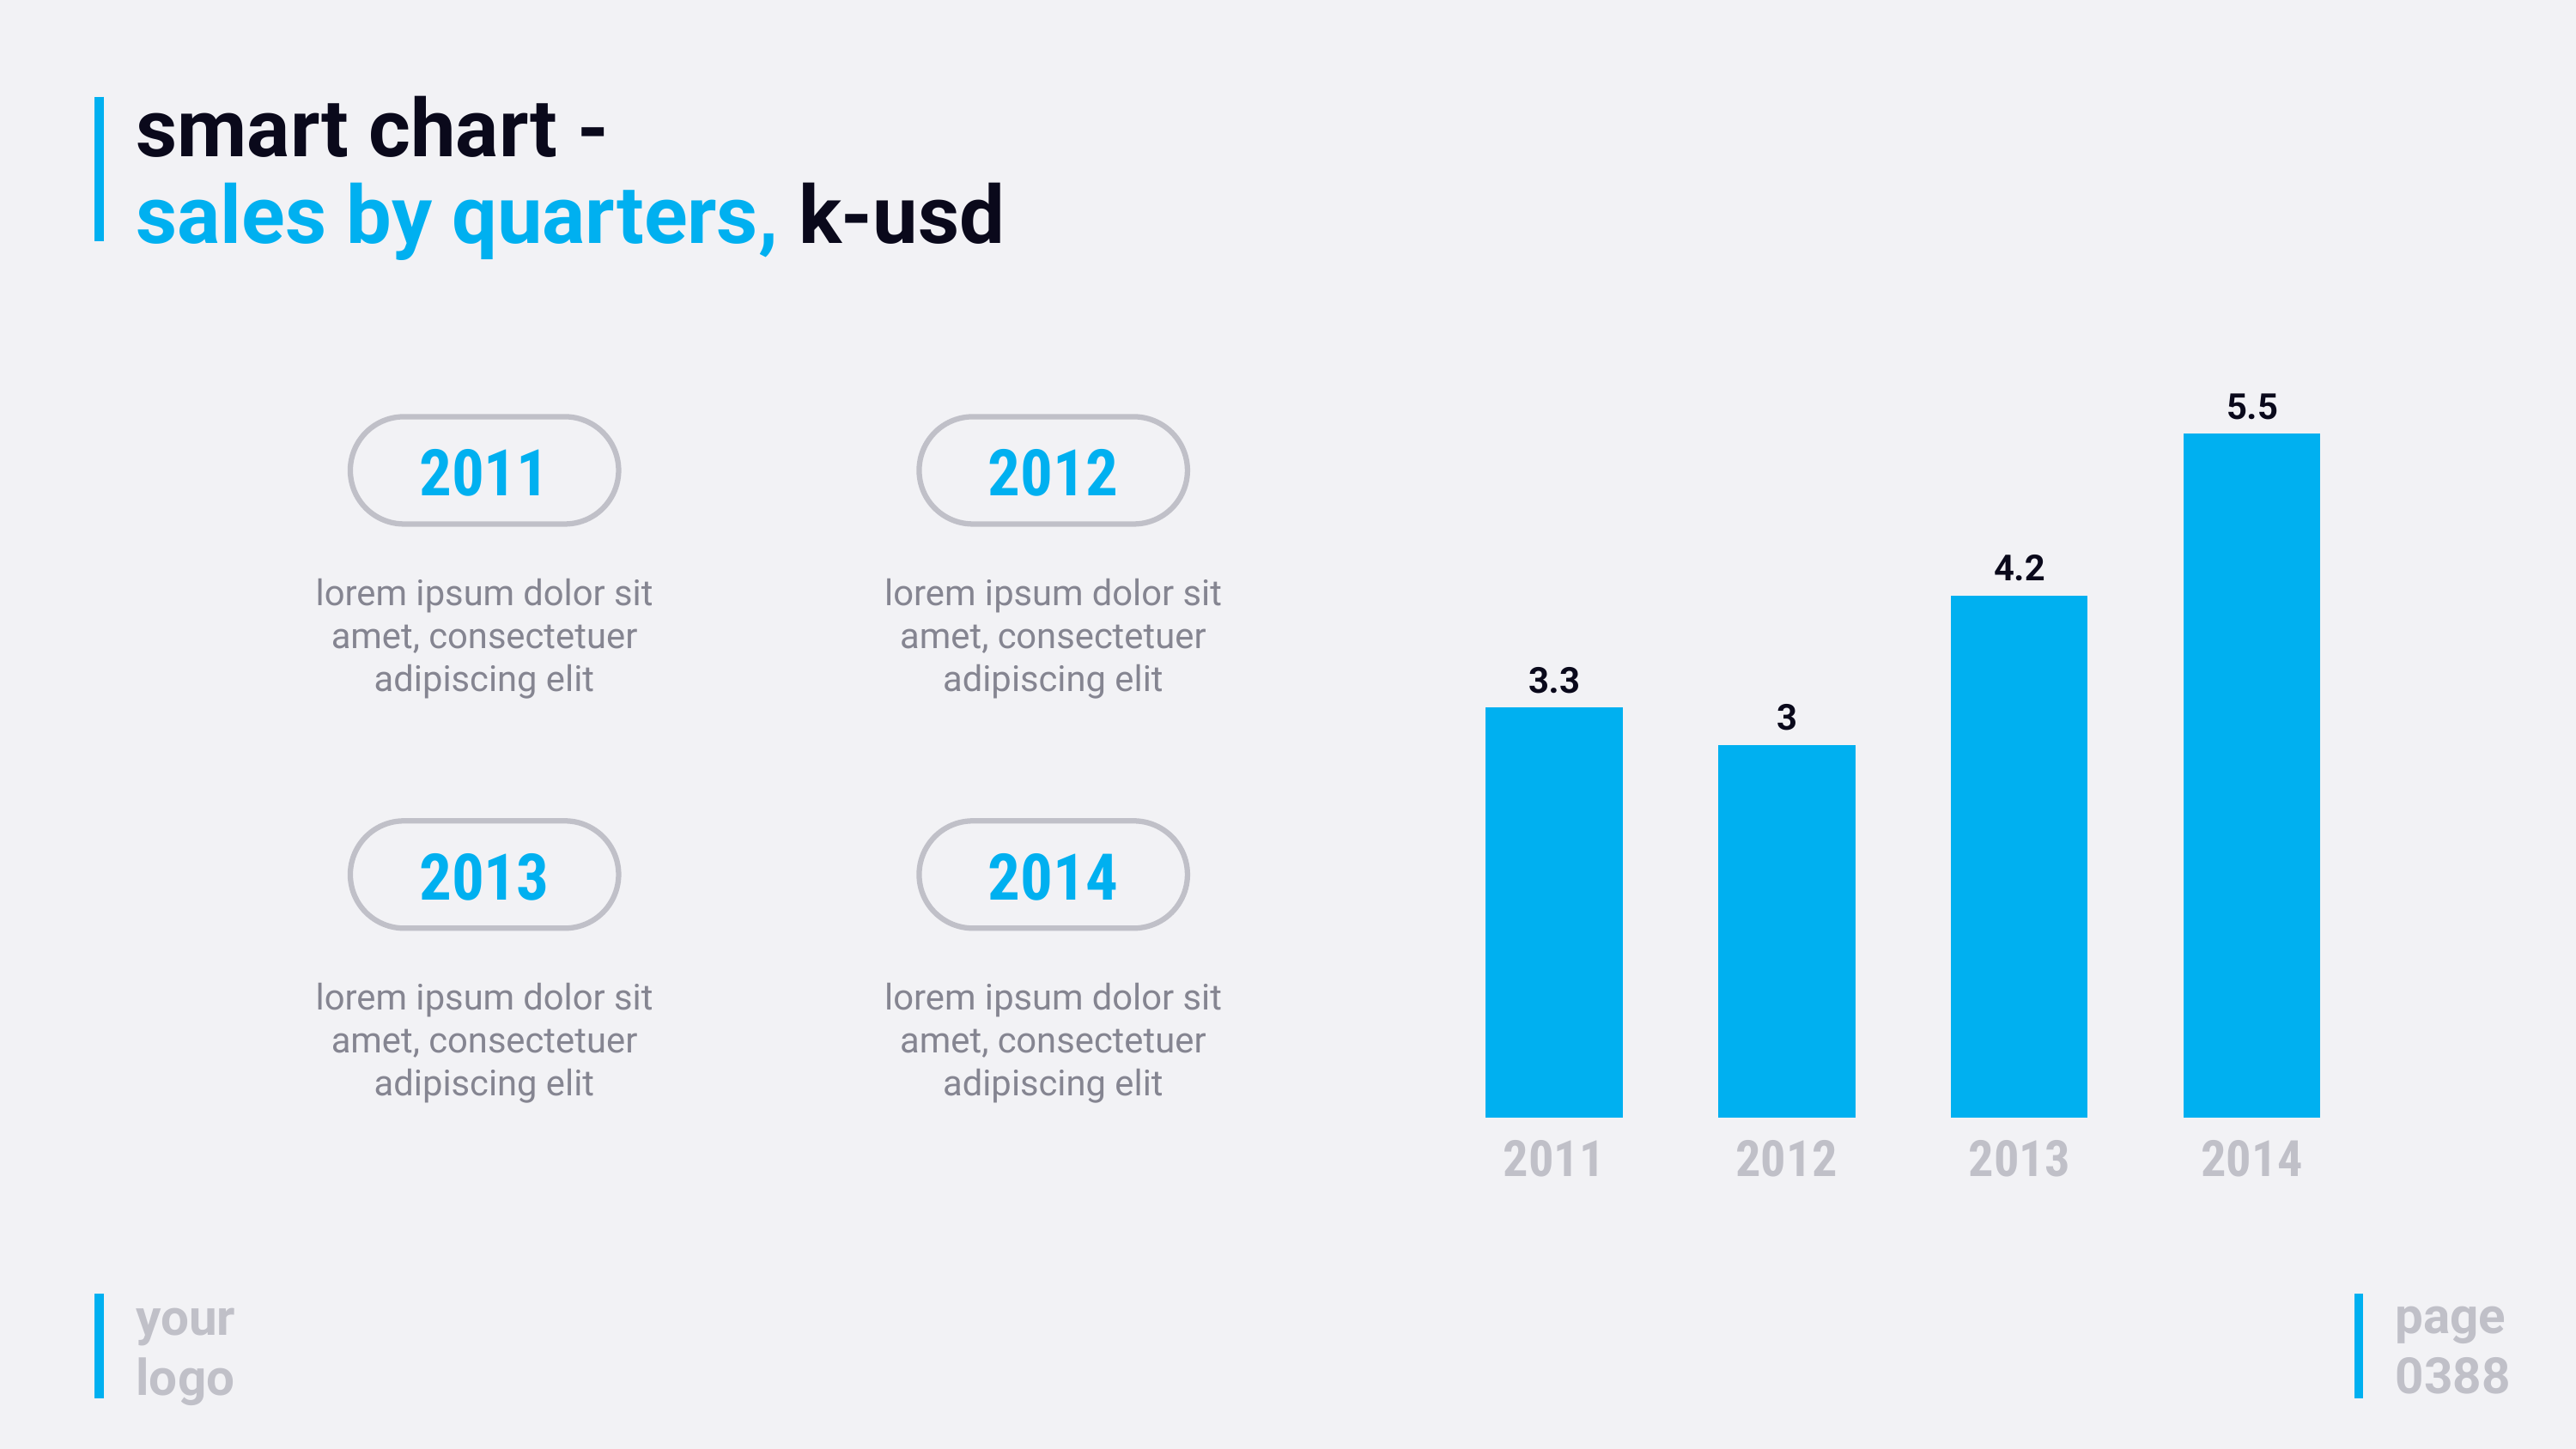

# smart chart - sales by quarters, k-usd

### Chart

| Category | SALES |
|---|---|
| 2011 | 3.3 |
| 2012 | 3.0 |
| 2013 | 4.2 |
| 2014 | 5.5 |
2011
lorem ipsum dolor sit amet, consectetuer adipiscing elit
2012
lorem ipsum dolor sit amet, consectetuer adipiscing elit
2013
lorem ipsum dolor sit amet, consectetuer adipiscing elit
2014
lorem ipsum dolor sit amet, consectetuer adipiscing elit
page
0388